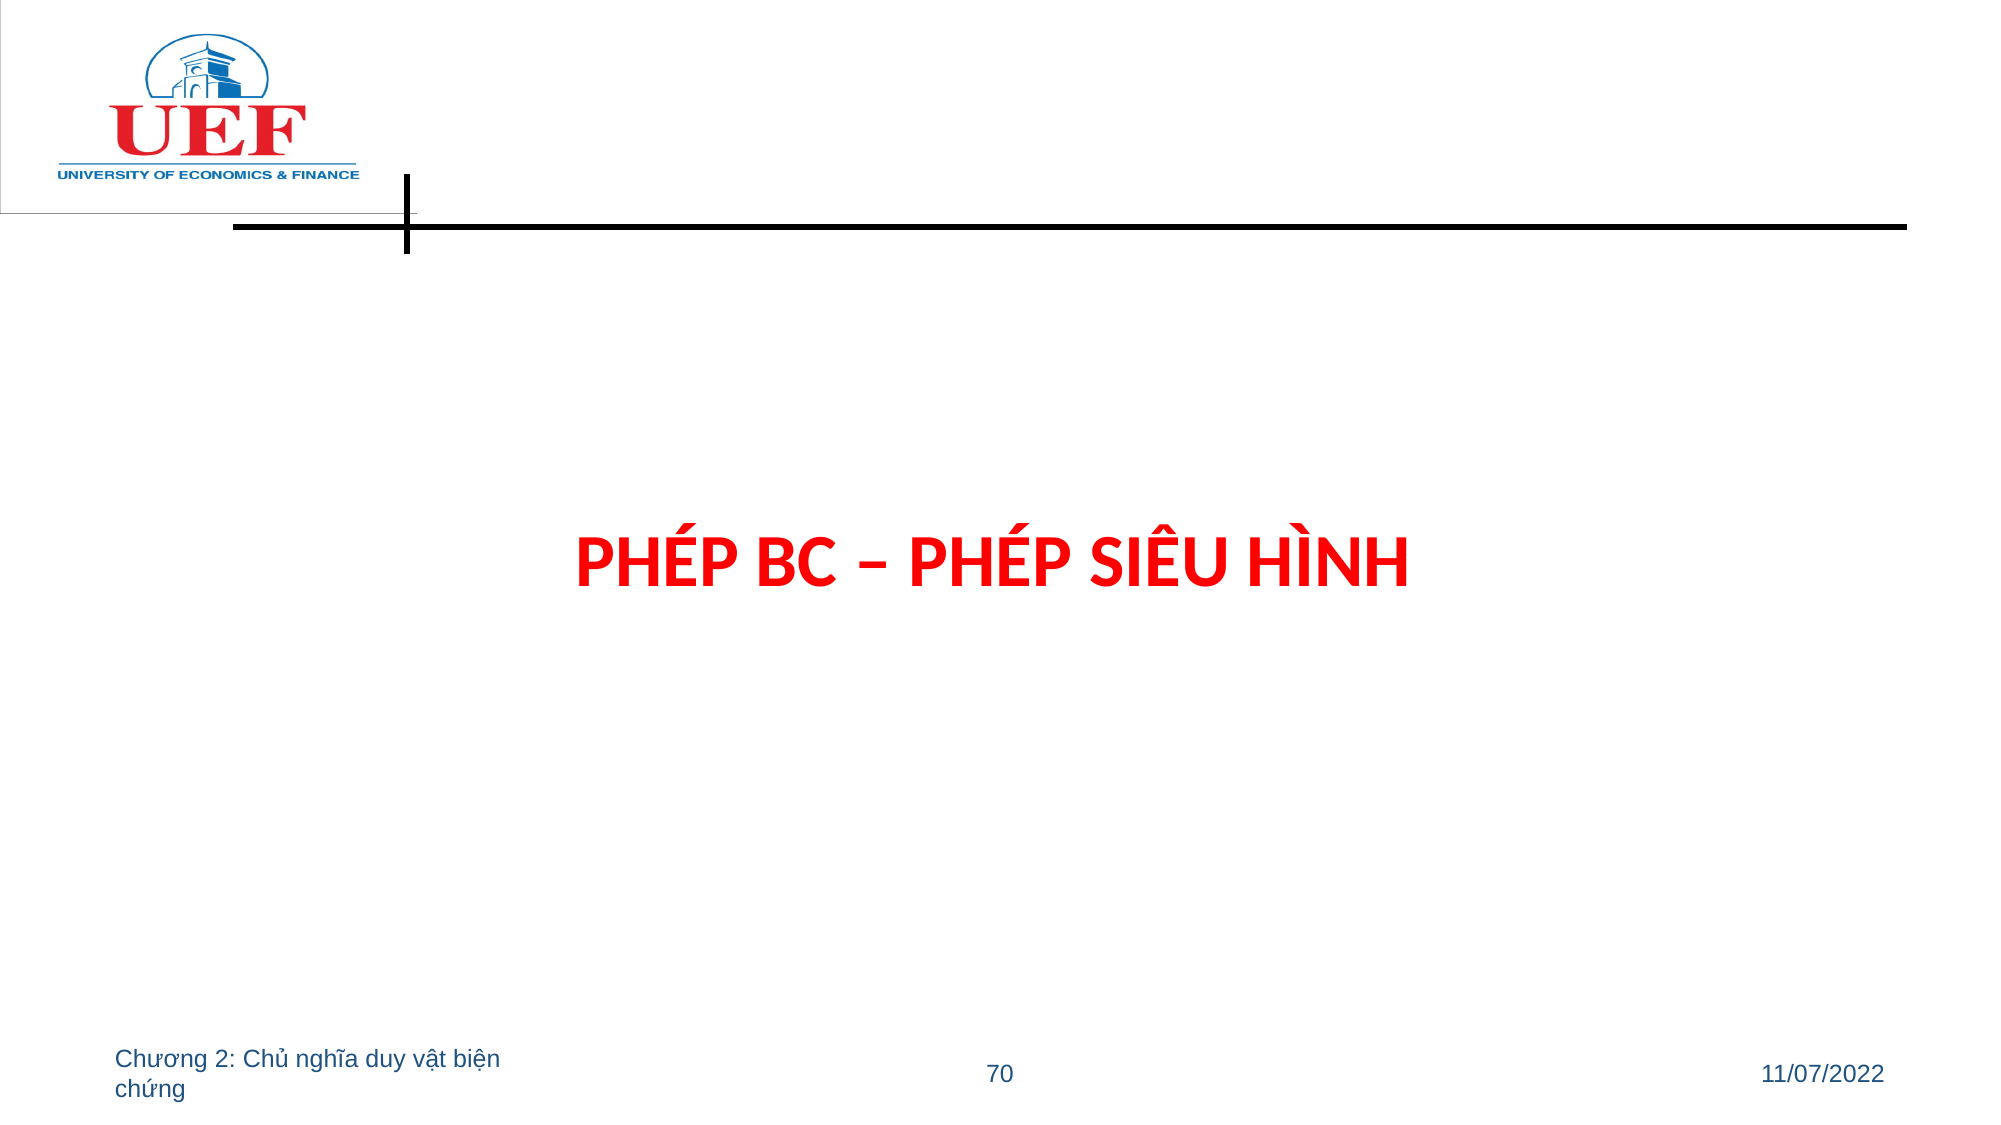

# PHÉP BC – PHÉP SIÊU HÌNH
Chương 2: Chủ nghĩa duy vật biện chứng
70
11/07/2022